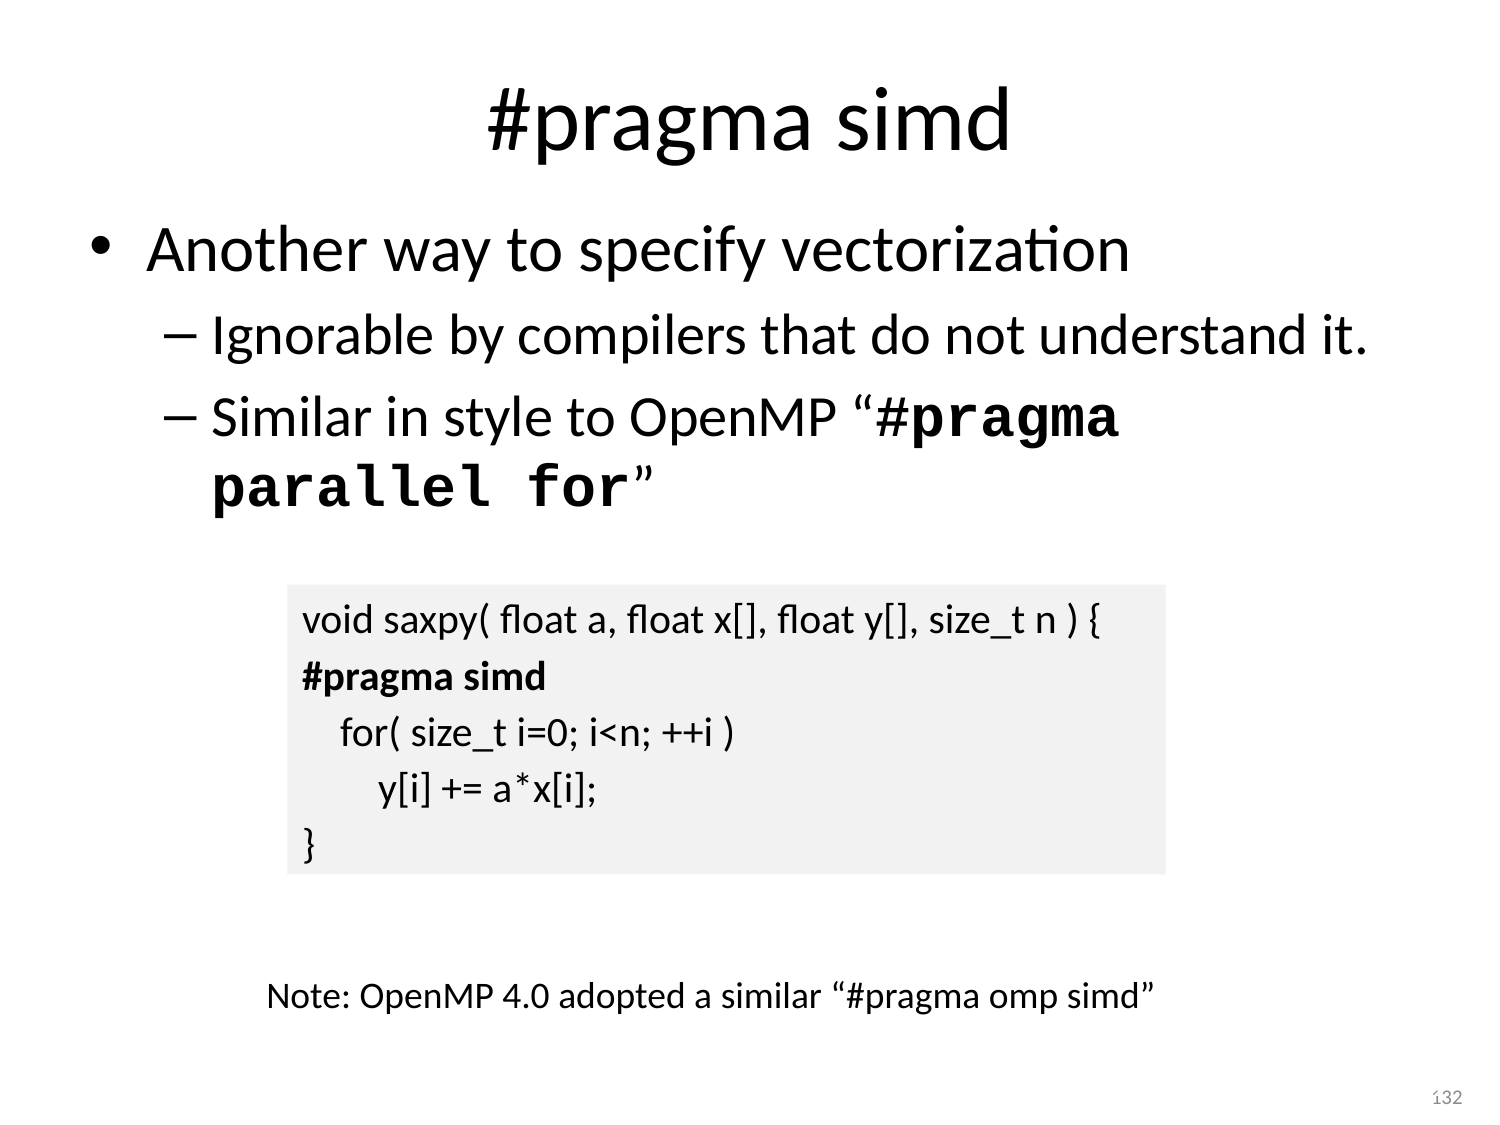

# #pragma simd
Another way to specify vectorization
Ignorable by compilers that do not understand it.
Similar in style to OpenMP “#pragma parallel for”
void saxpy( float a, float x[], float y[], size_t n ) {
#pragma simd
    for( size_t i=0; i<n; ++i )
        y[i] += a*x[i];
}
Note: OpenMP 4.0 adopted a similar “#pragma omp simd”
132
132